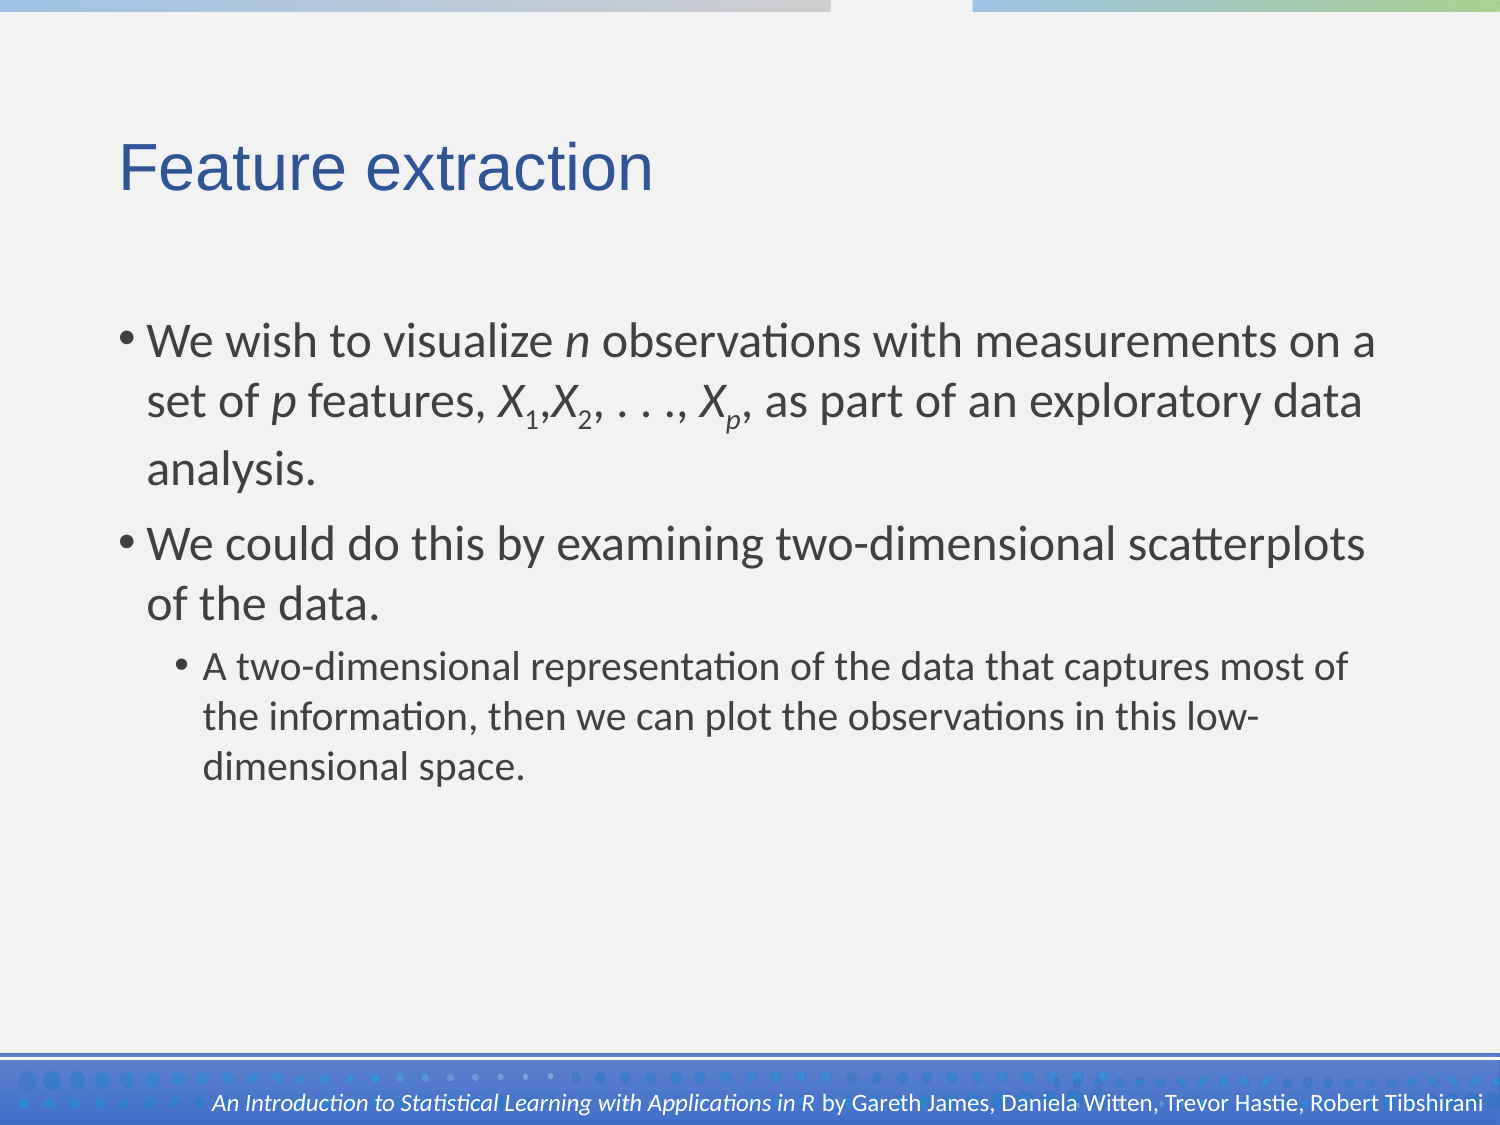

# Feature extraction
We wish to visualize n observations with measurements on a set of p features, X1,X2, . . ., Xp, as part of an exploratory data analysis.
We could do this by examining two-dimensional scatterplots of the data.
A two-dimensional representation of the data that captures most of the information, then we can plot the observations in this low-dimensional space.

An Introduction to Statistical Learning with Applications in R by Gareth James, Daniela Witten, Trevor Hastie, Robert Tibshirani